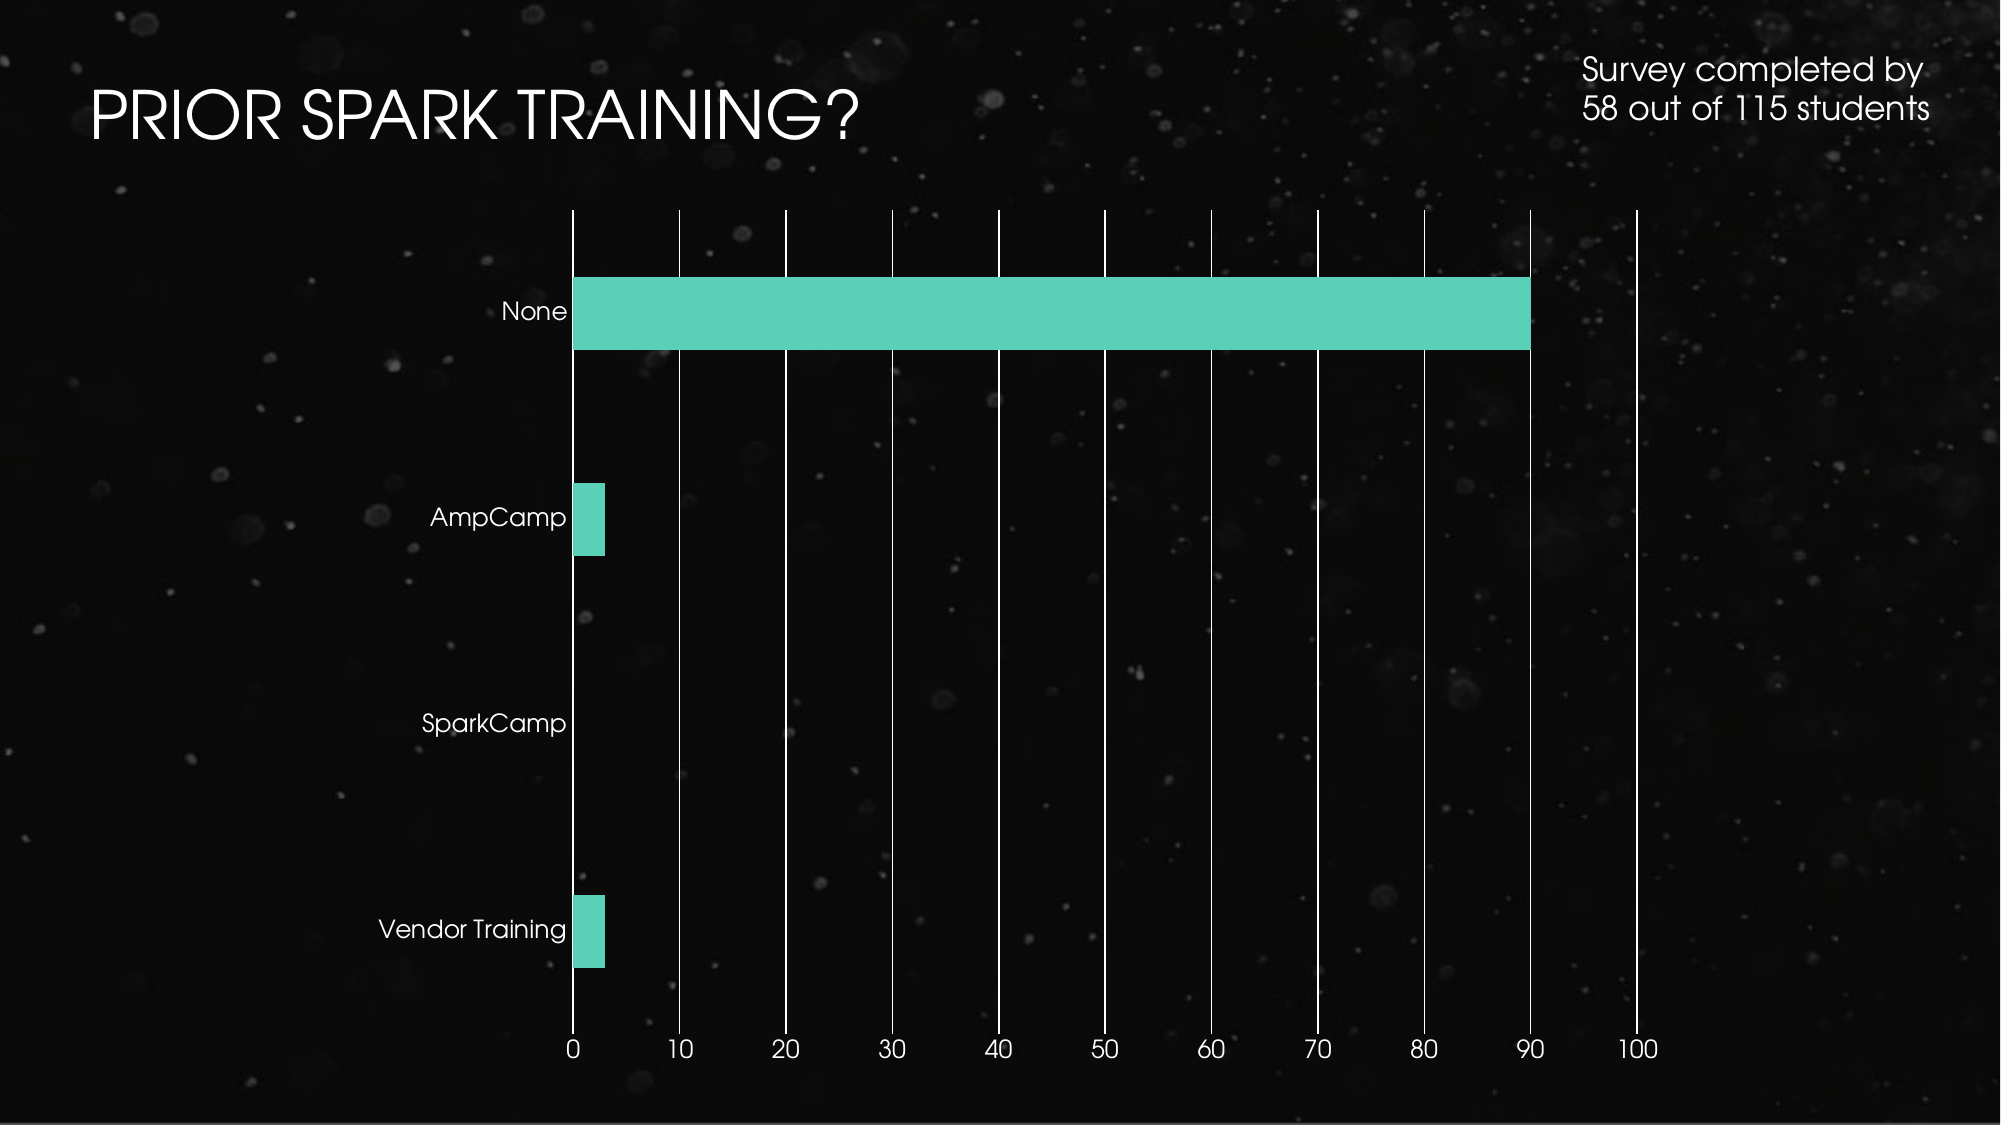

Survey completed by 58 out of 115 students
Prior Spark training?

### Chart

| Category | Which industry? |
|---|---|
| Vendor Training | 3.0 |
| SparkCamp | 0.0 |
| AmpCamp | 3.0 |
| None | 90.0 |